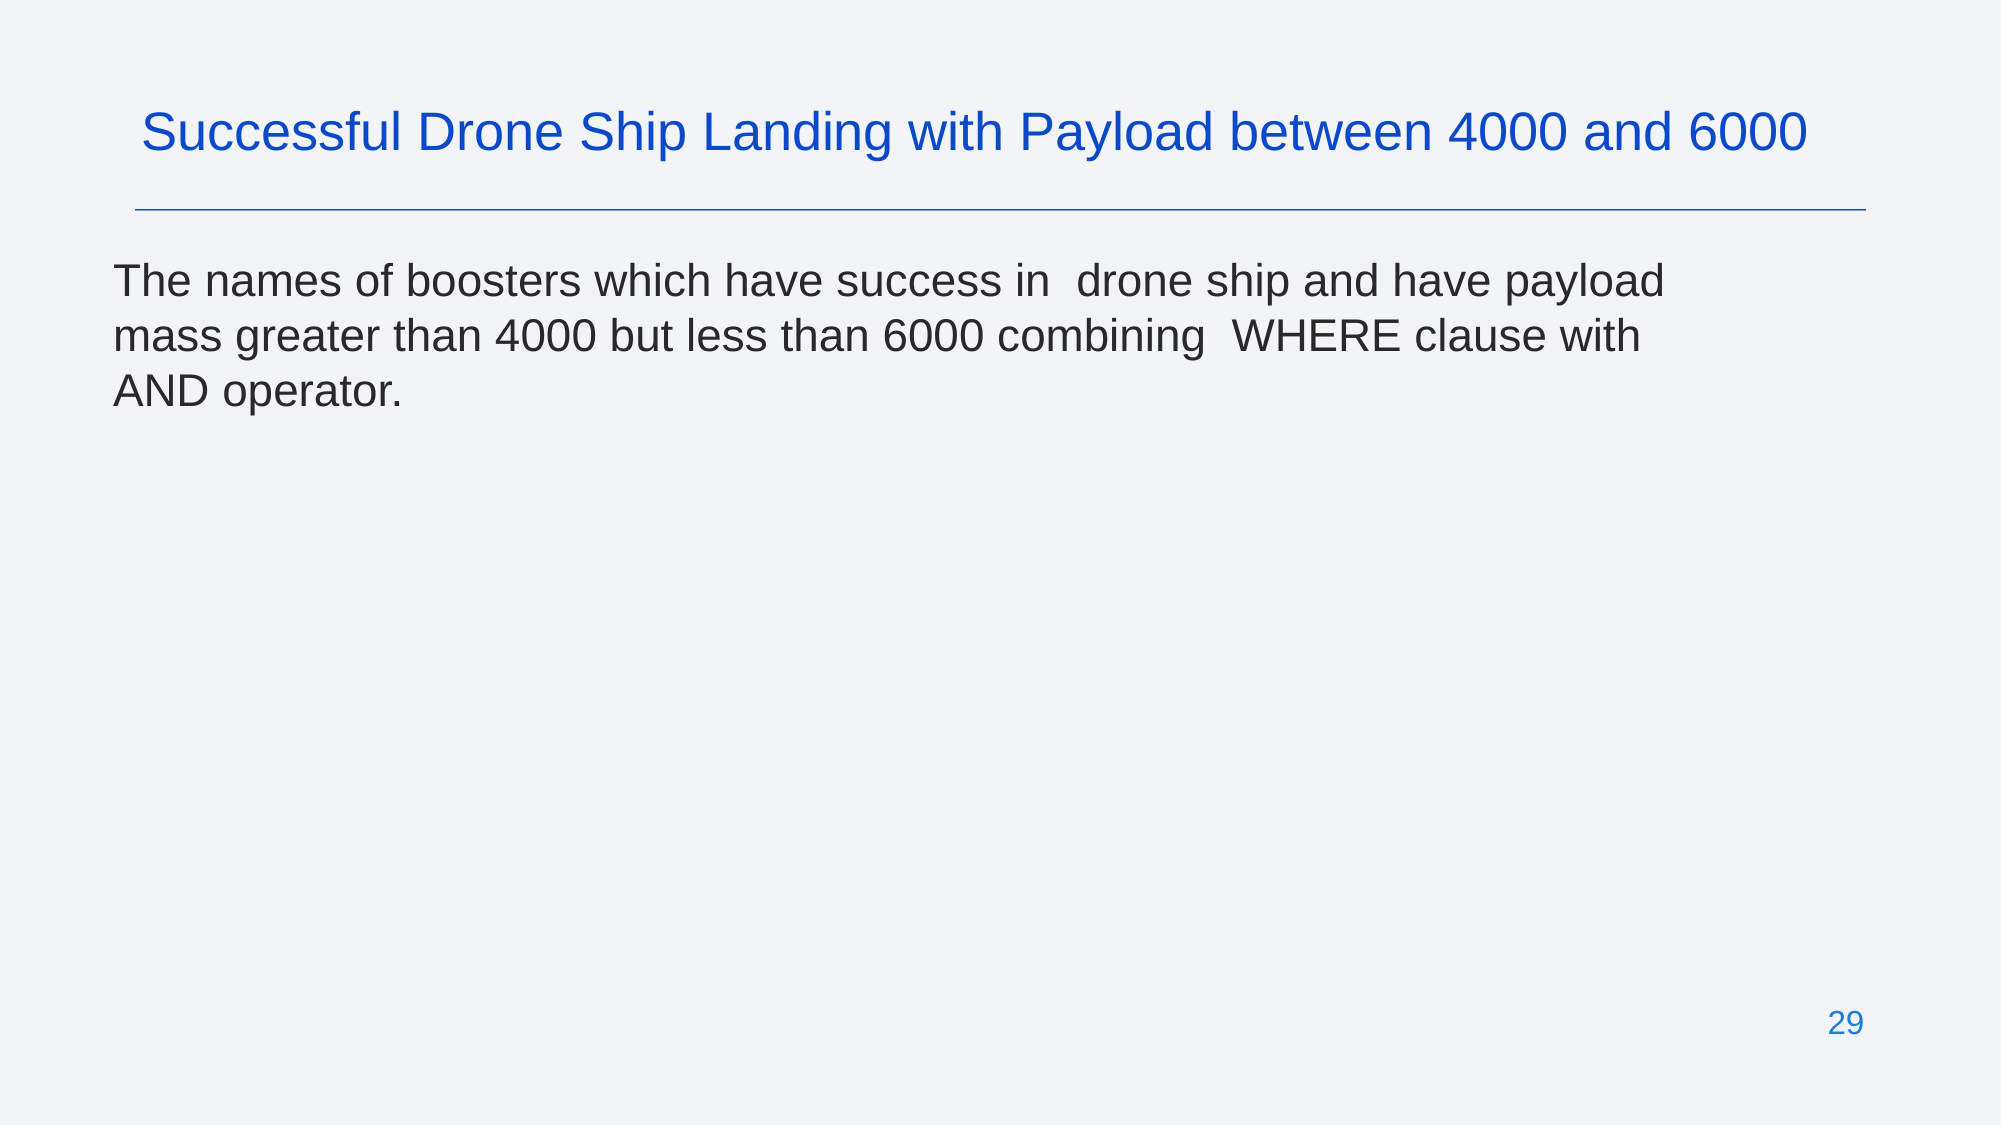

Successful Drone Ship Landing with Payload between 4000 and 6000
The names of boosters which have success in  drone ship and have payload mass greater than 4000 but less than 6000 combining  WHERE clause with AND operator.
29